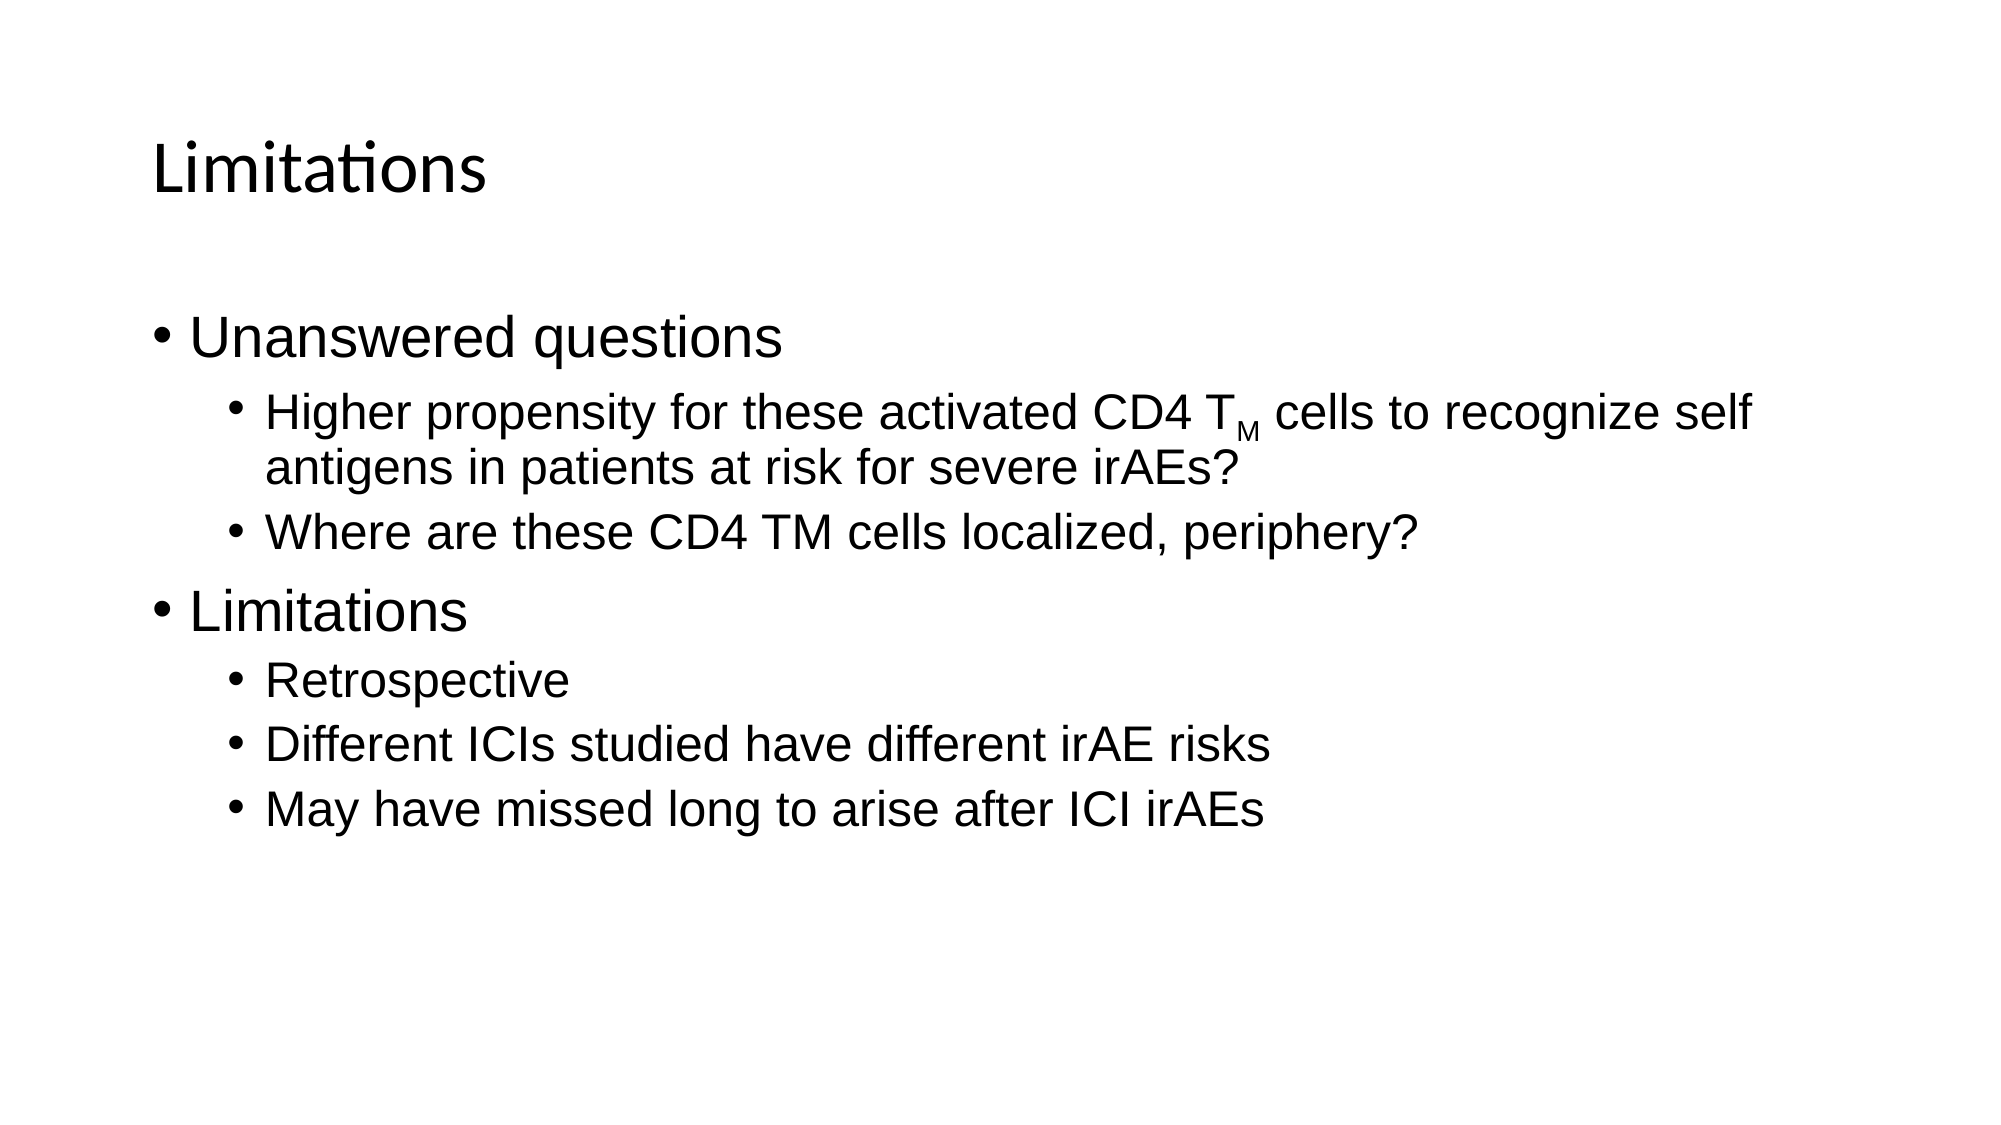

# Limitations
Unanswered questions
Higher propensity for these activated CD4 TM cells to recognize self antigens in patients at risk for severe irAEs?
Where are these CD4 TM cells localized, periphery?
Limitations
Retrospective
Different ICIs studied have different irAE risks
May have missed long to arise after ICI irAEs